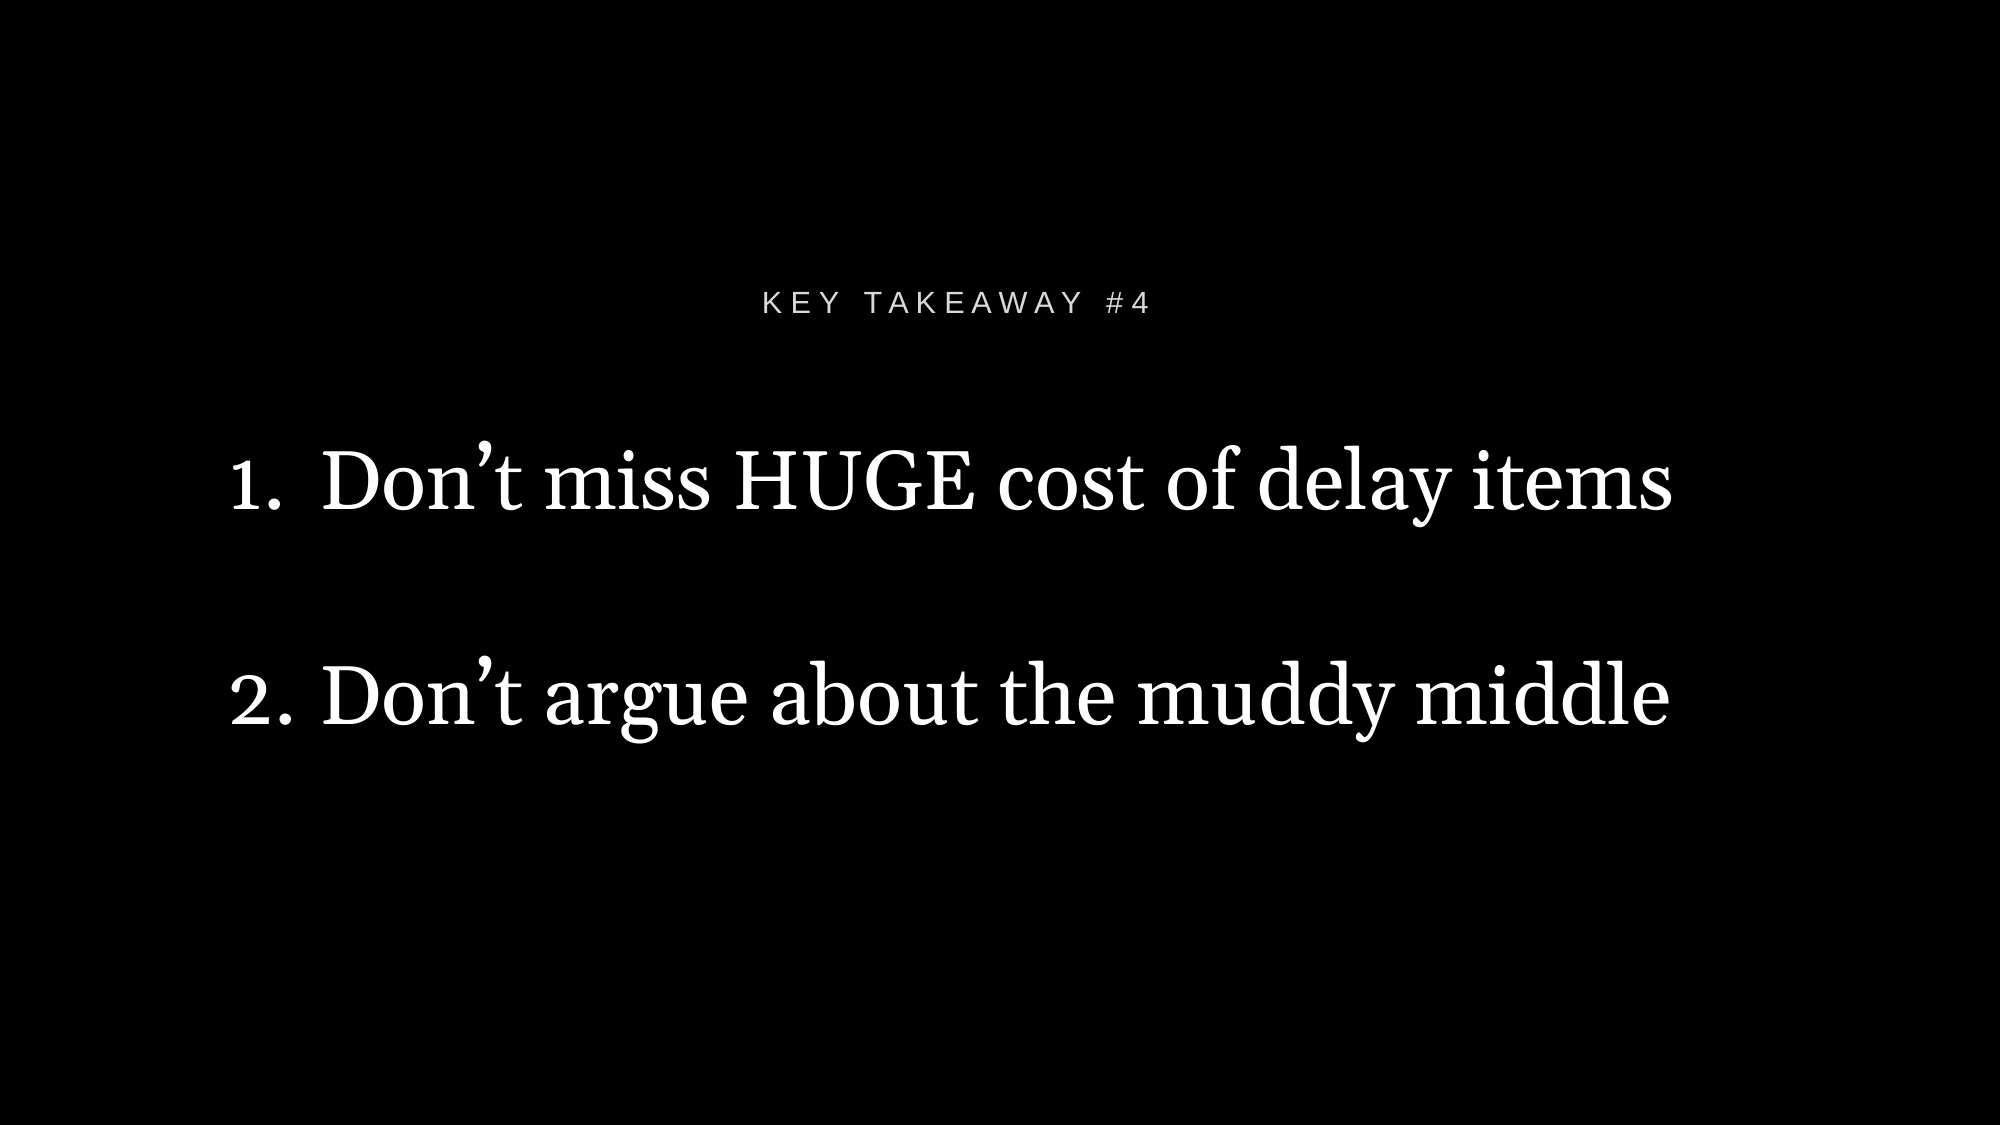

K E Y   T A K E A W A Y   # 4
Don’t miss HUGE cost of delay items
Don’t argue about the muddy middle